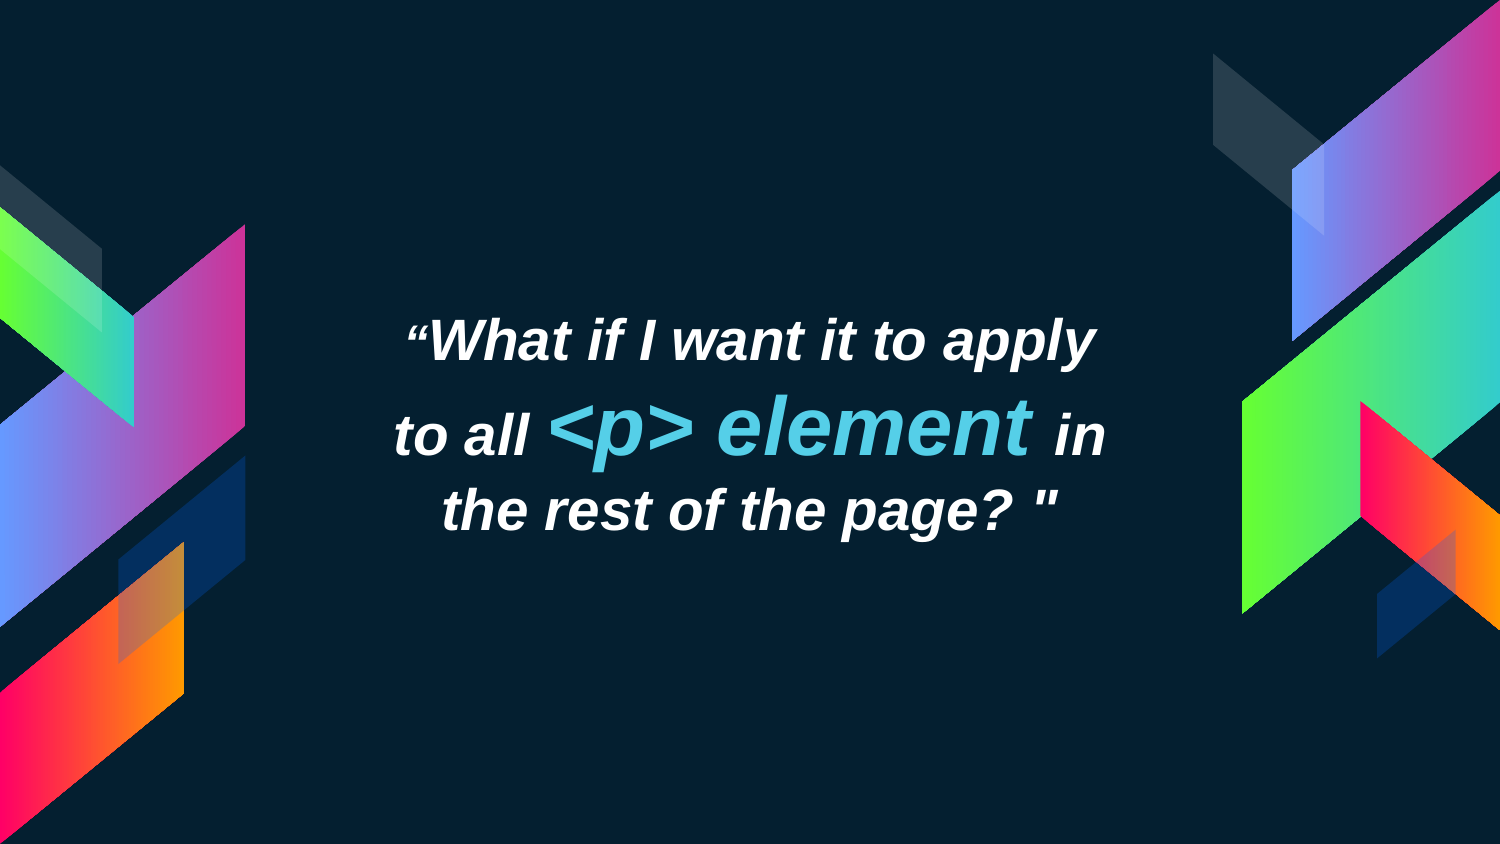

“What if I want it to apply to all <p> element in the rest of the page? "